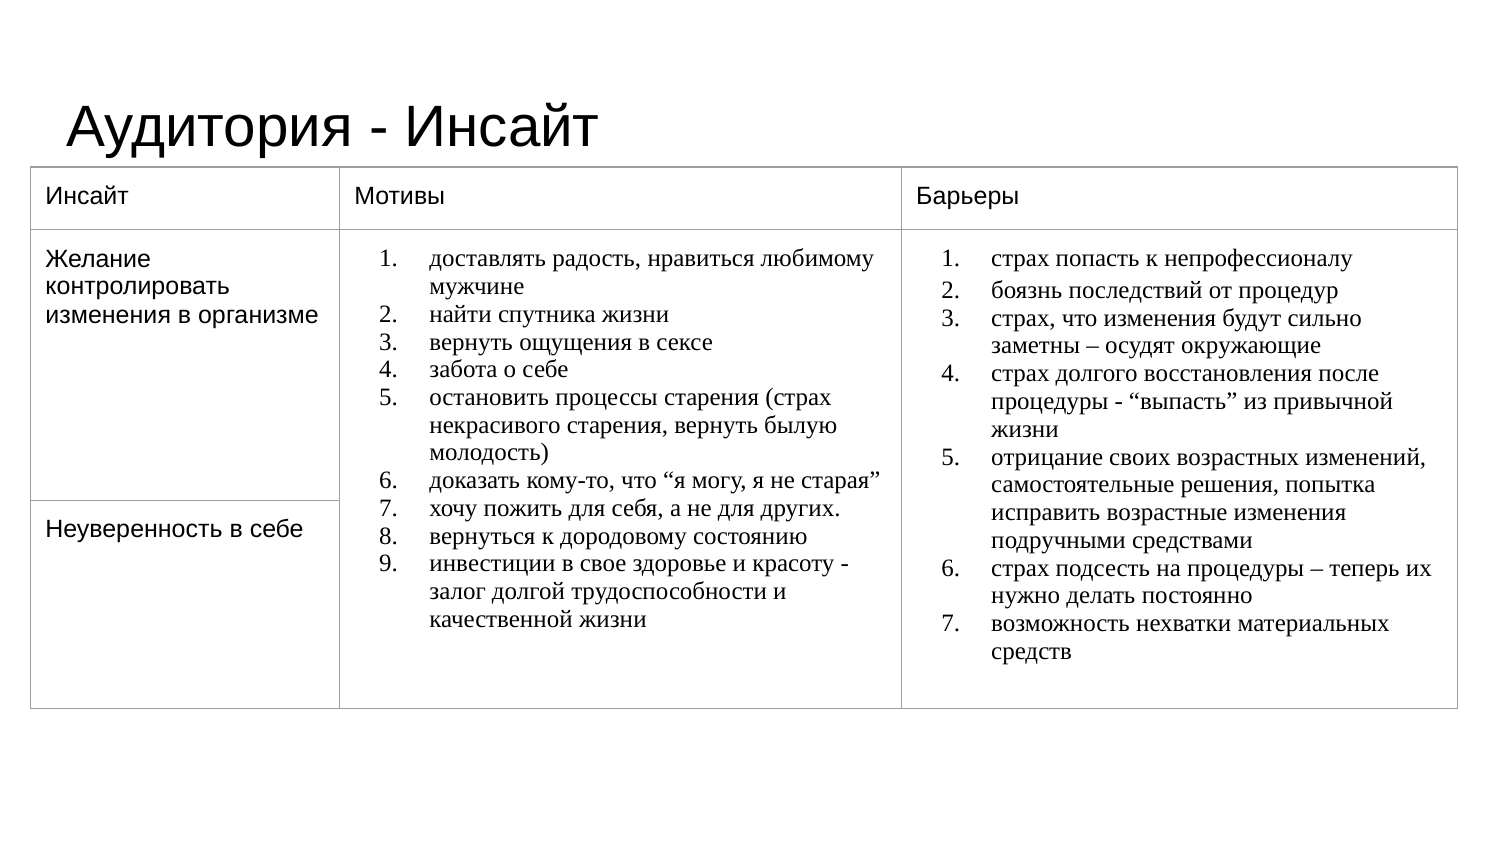

# Аудитория - Инсайт
| Инсайт | Мотивы | Барьеры |
| --- | --- | --- |
| Желание контролировать изменения в организме | доставлять радость, нравиться любимому мужчине найти спутника жизни вернуть ощущения в сексе забота о себе остановить процессы старения (страх некрасивого старения, вернуть былую молодость) доказать кому-то, что “я могу, я не старая” хочу пожить для себя, а не для других. вернуться к дородовому состоянию инвестиции в свое здоровье и красоту - залог долгой трудоспособности и качественной жизни | страх попасть к непрофессионалу боязнь последствий от процедур страх, что изменения будут сильно заметны – осудят окружающие страх долгого восстановления после процедуры - “выпасть” из привычной жизни отрицание своих возрастных изменений, самостоятельные решения, попытка исправить возрастные изменения подручными средствами страх подсесть на процедуры – теперь их нужно делать постоянно возможность нехватки материальных средств |
| Неуверенность в себе |  |  |